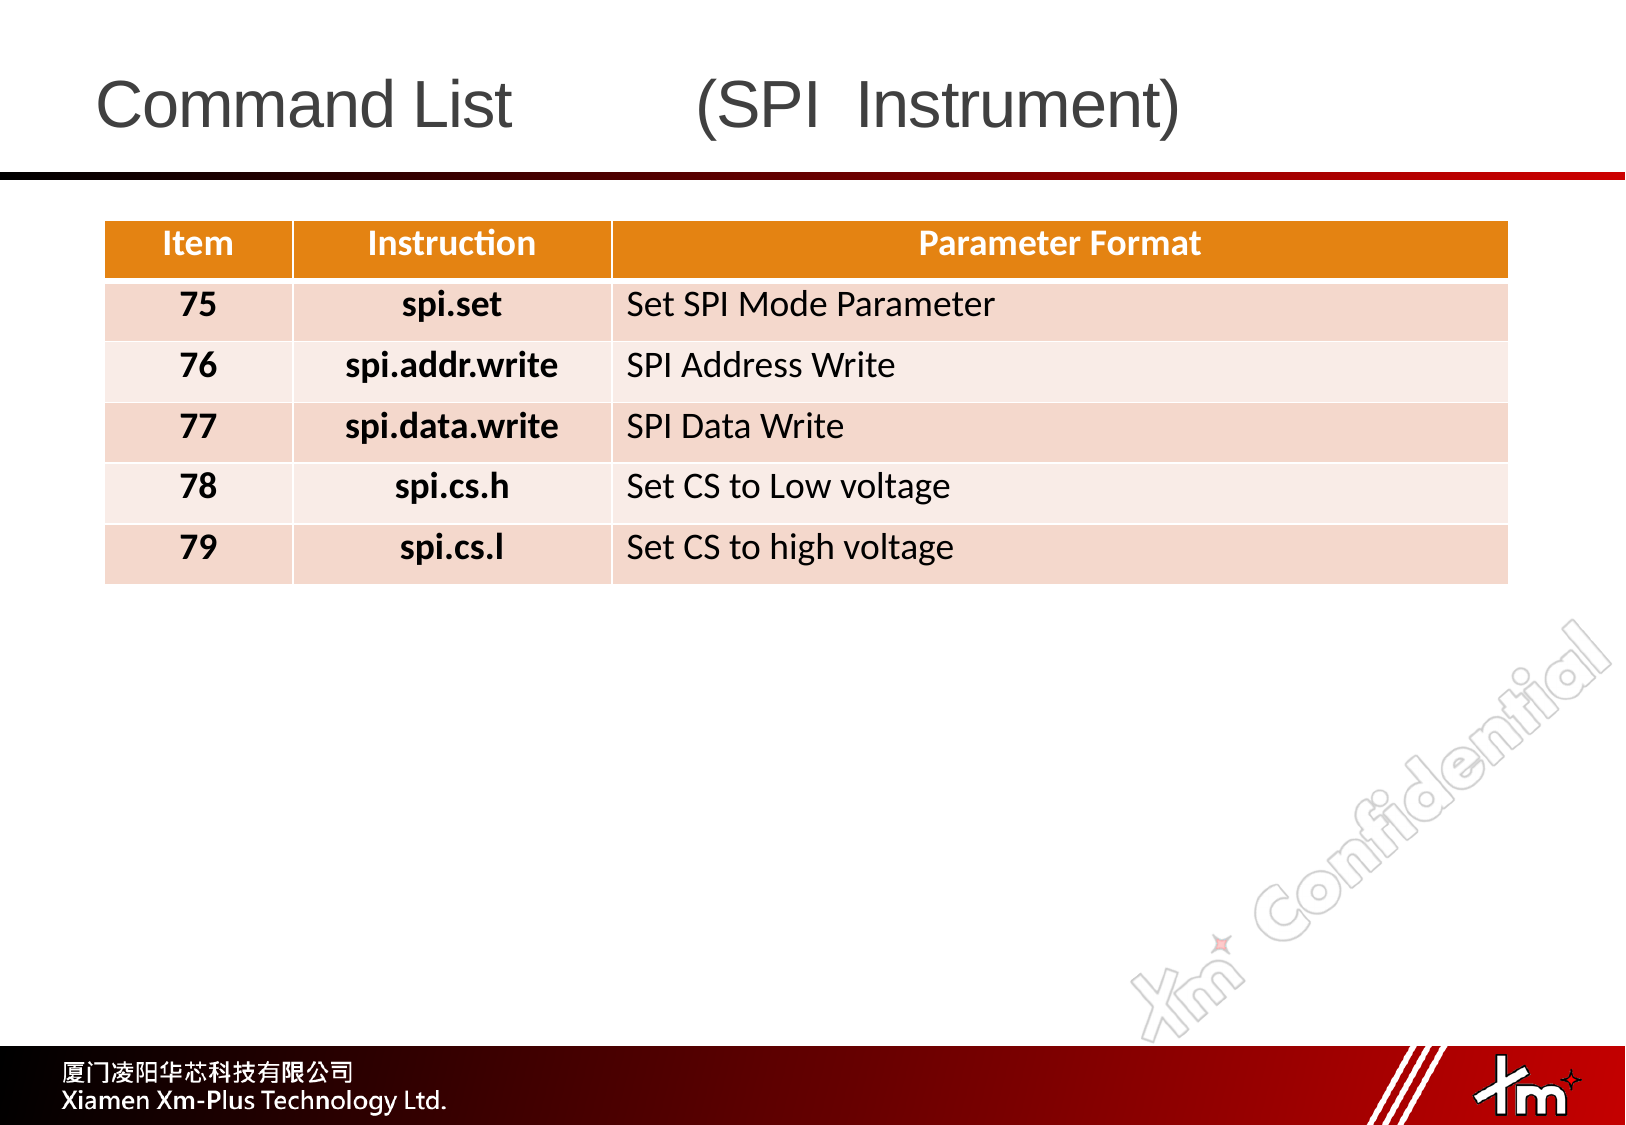

# Command List		(SPI  Instrument)
| Item | Instruction | Parameter Format |
| --- | --- | --- |
| 75 | spi.set | Set SPI Mode Parameter |
| 76 | spi.addr.write | SPI Address Write |
| 77 | spi.data.write | SPI Data Write |
| 78 | spi.cs.h | Set CS to Low voltage |
| 79 | spi.cs.l | Set CS to high voltage |